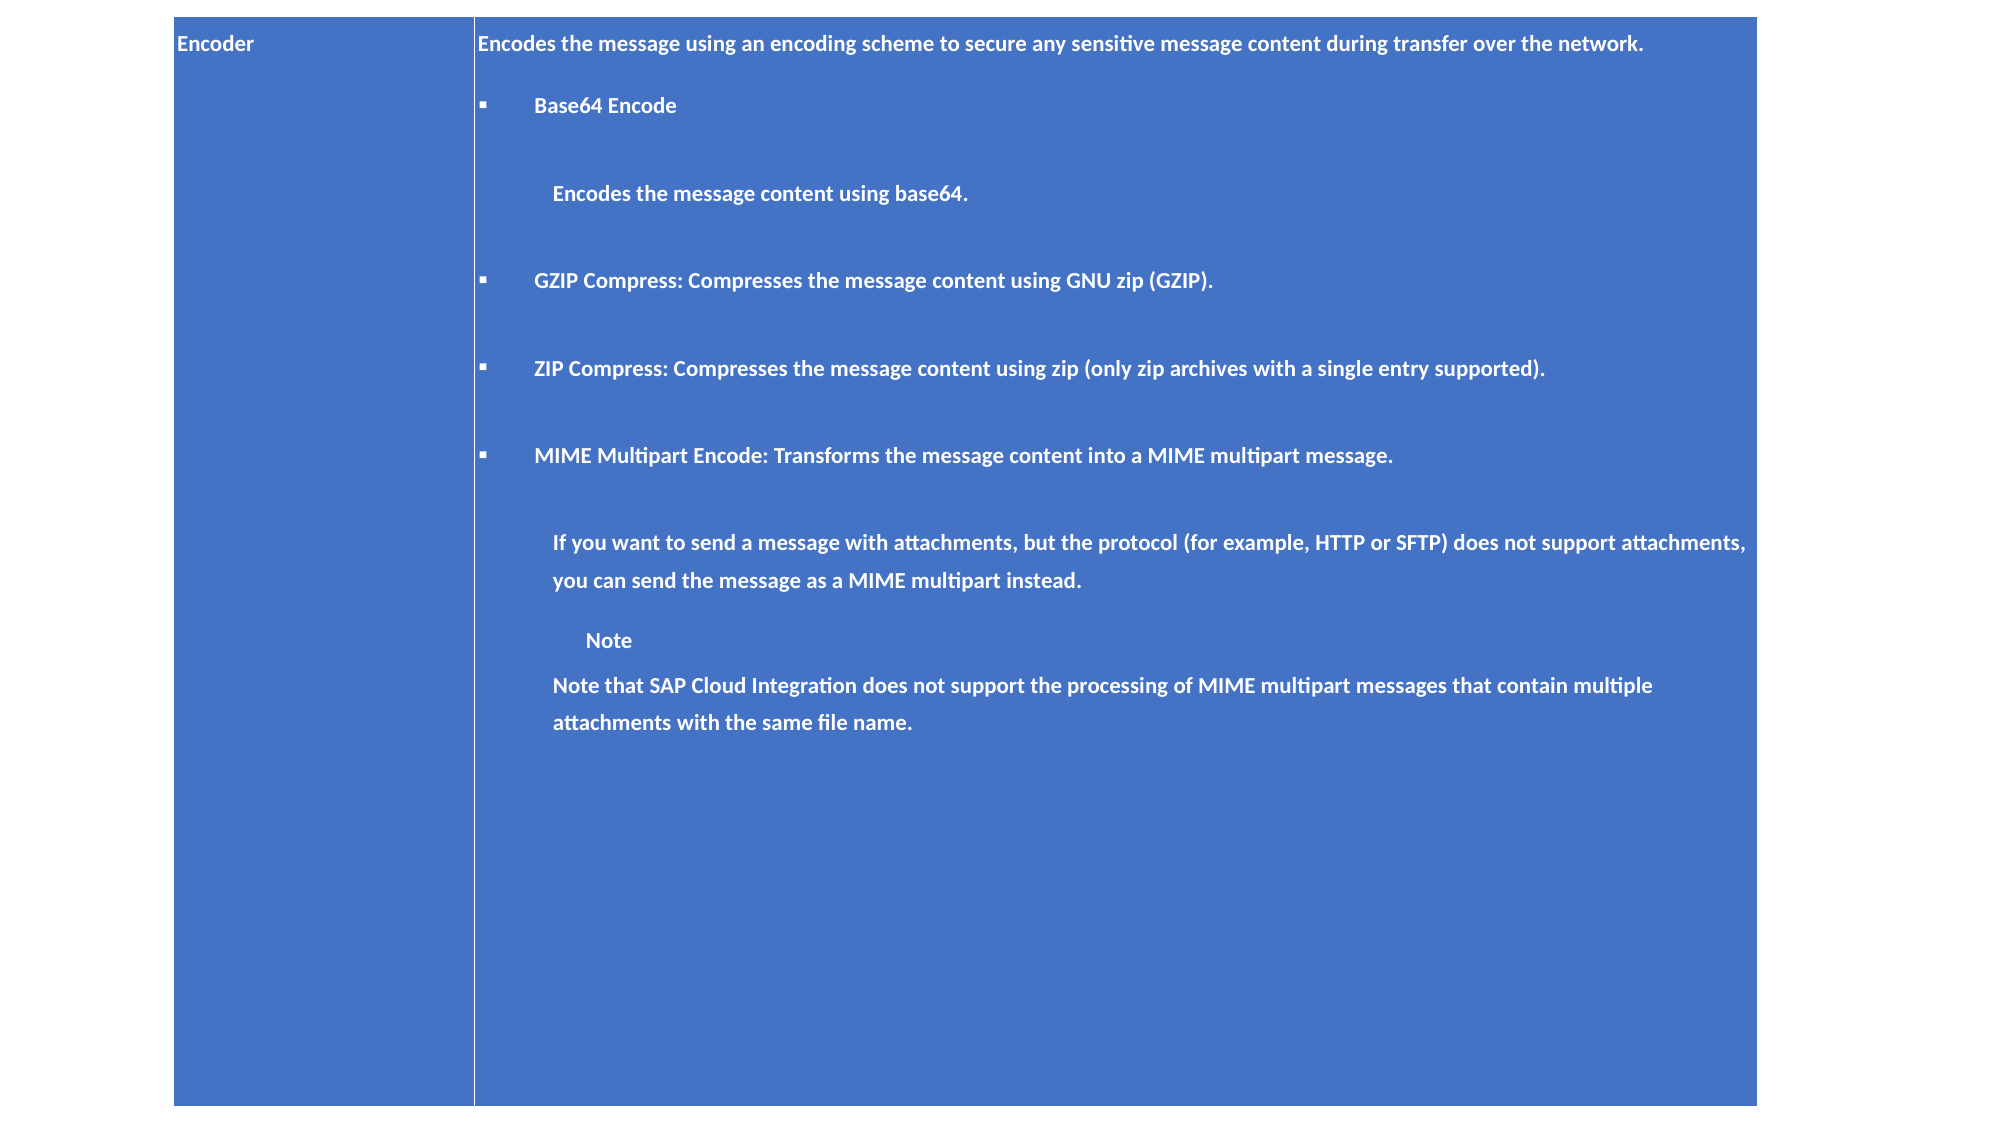

| Encoder | Encodes the message using an encoding scheme to secure any sensitive message content during transfer over the network. Base64 Encode Encodes the message content using base64. GZIP Compress: Compresses the message content using GNU zip (GZIP). ZIP Compress: Compresses the message content using zip (only zip archives with a single entry supported). MIME Multipart Encode: Transforms the message content into a MIME multipart message. If you want to send a message with attachments, but the protocol (for example, HTTP or SFTP) does not support attachments, you can send the message as a MIME multipart instead. Note Note that SAP Cloud Integration does not support the processing of MIME multipart messages that contain multiple attachments with the same file name. |
| --- | --- |
#